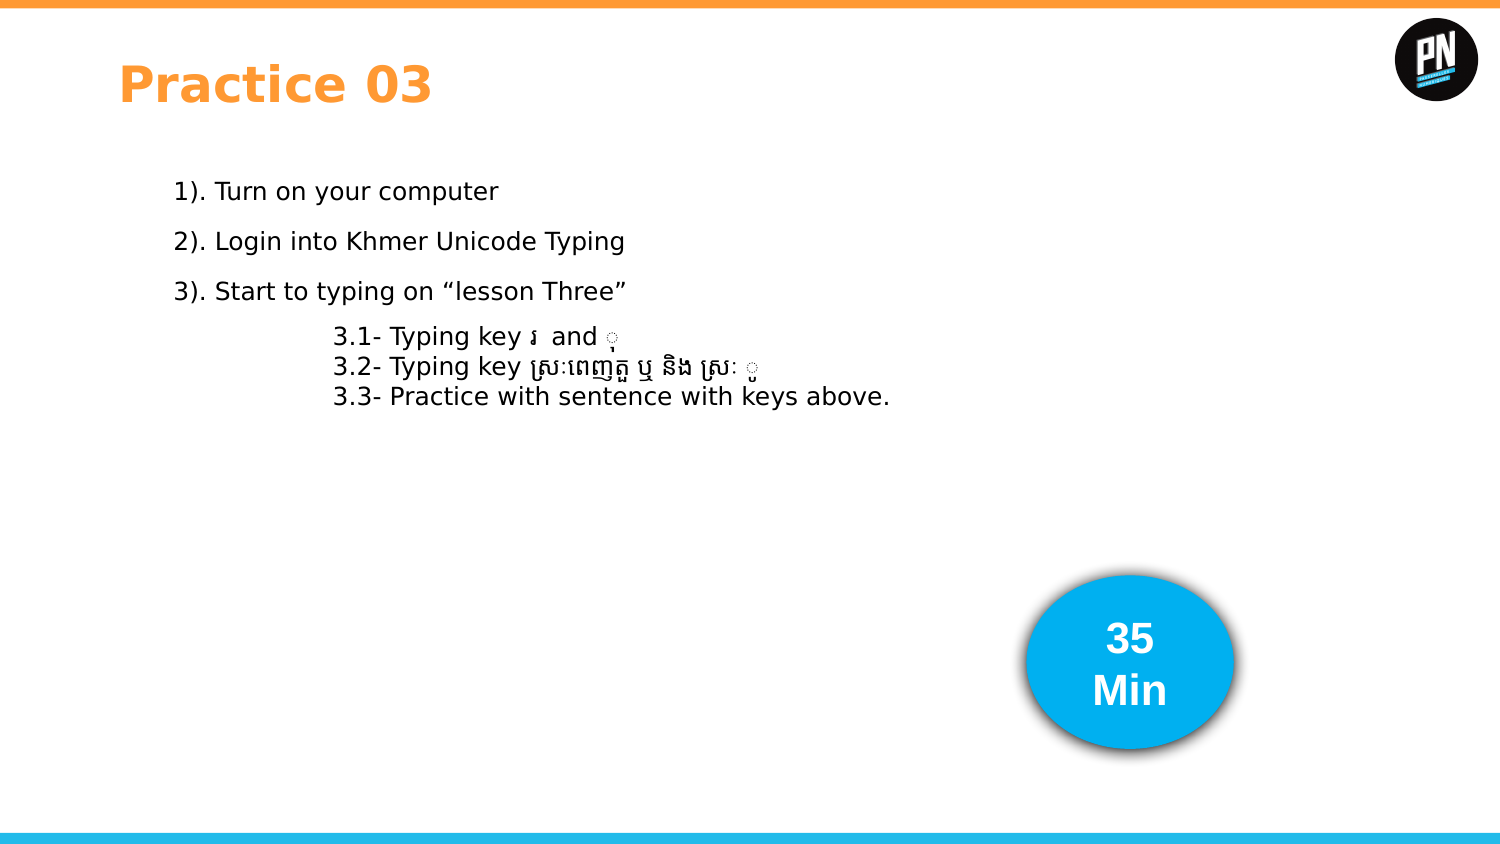

# Practice 03
1). Turn on your computer
2). Login into Khmer Unicode Typing
3). Start to typing on “lesson Three”
		3.1- Typing key រ  and ុ
		3.2- Typing key ស្រៈ​ពេញ​តួ ឬ និង ស្រៈ ូ
		3.3- Practice with sentence with keys above.

35 Min